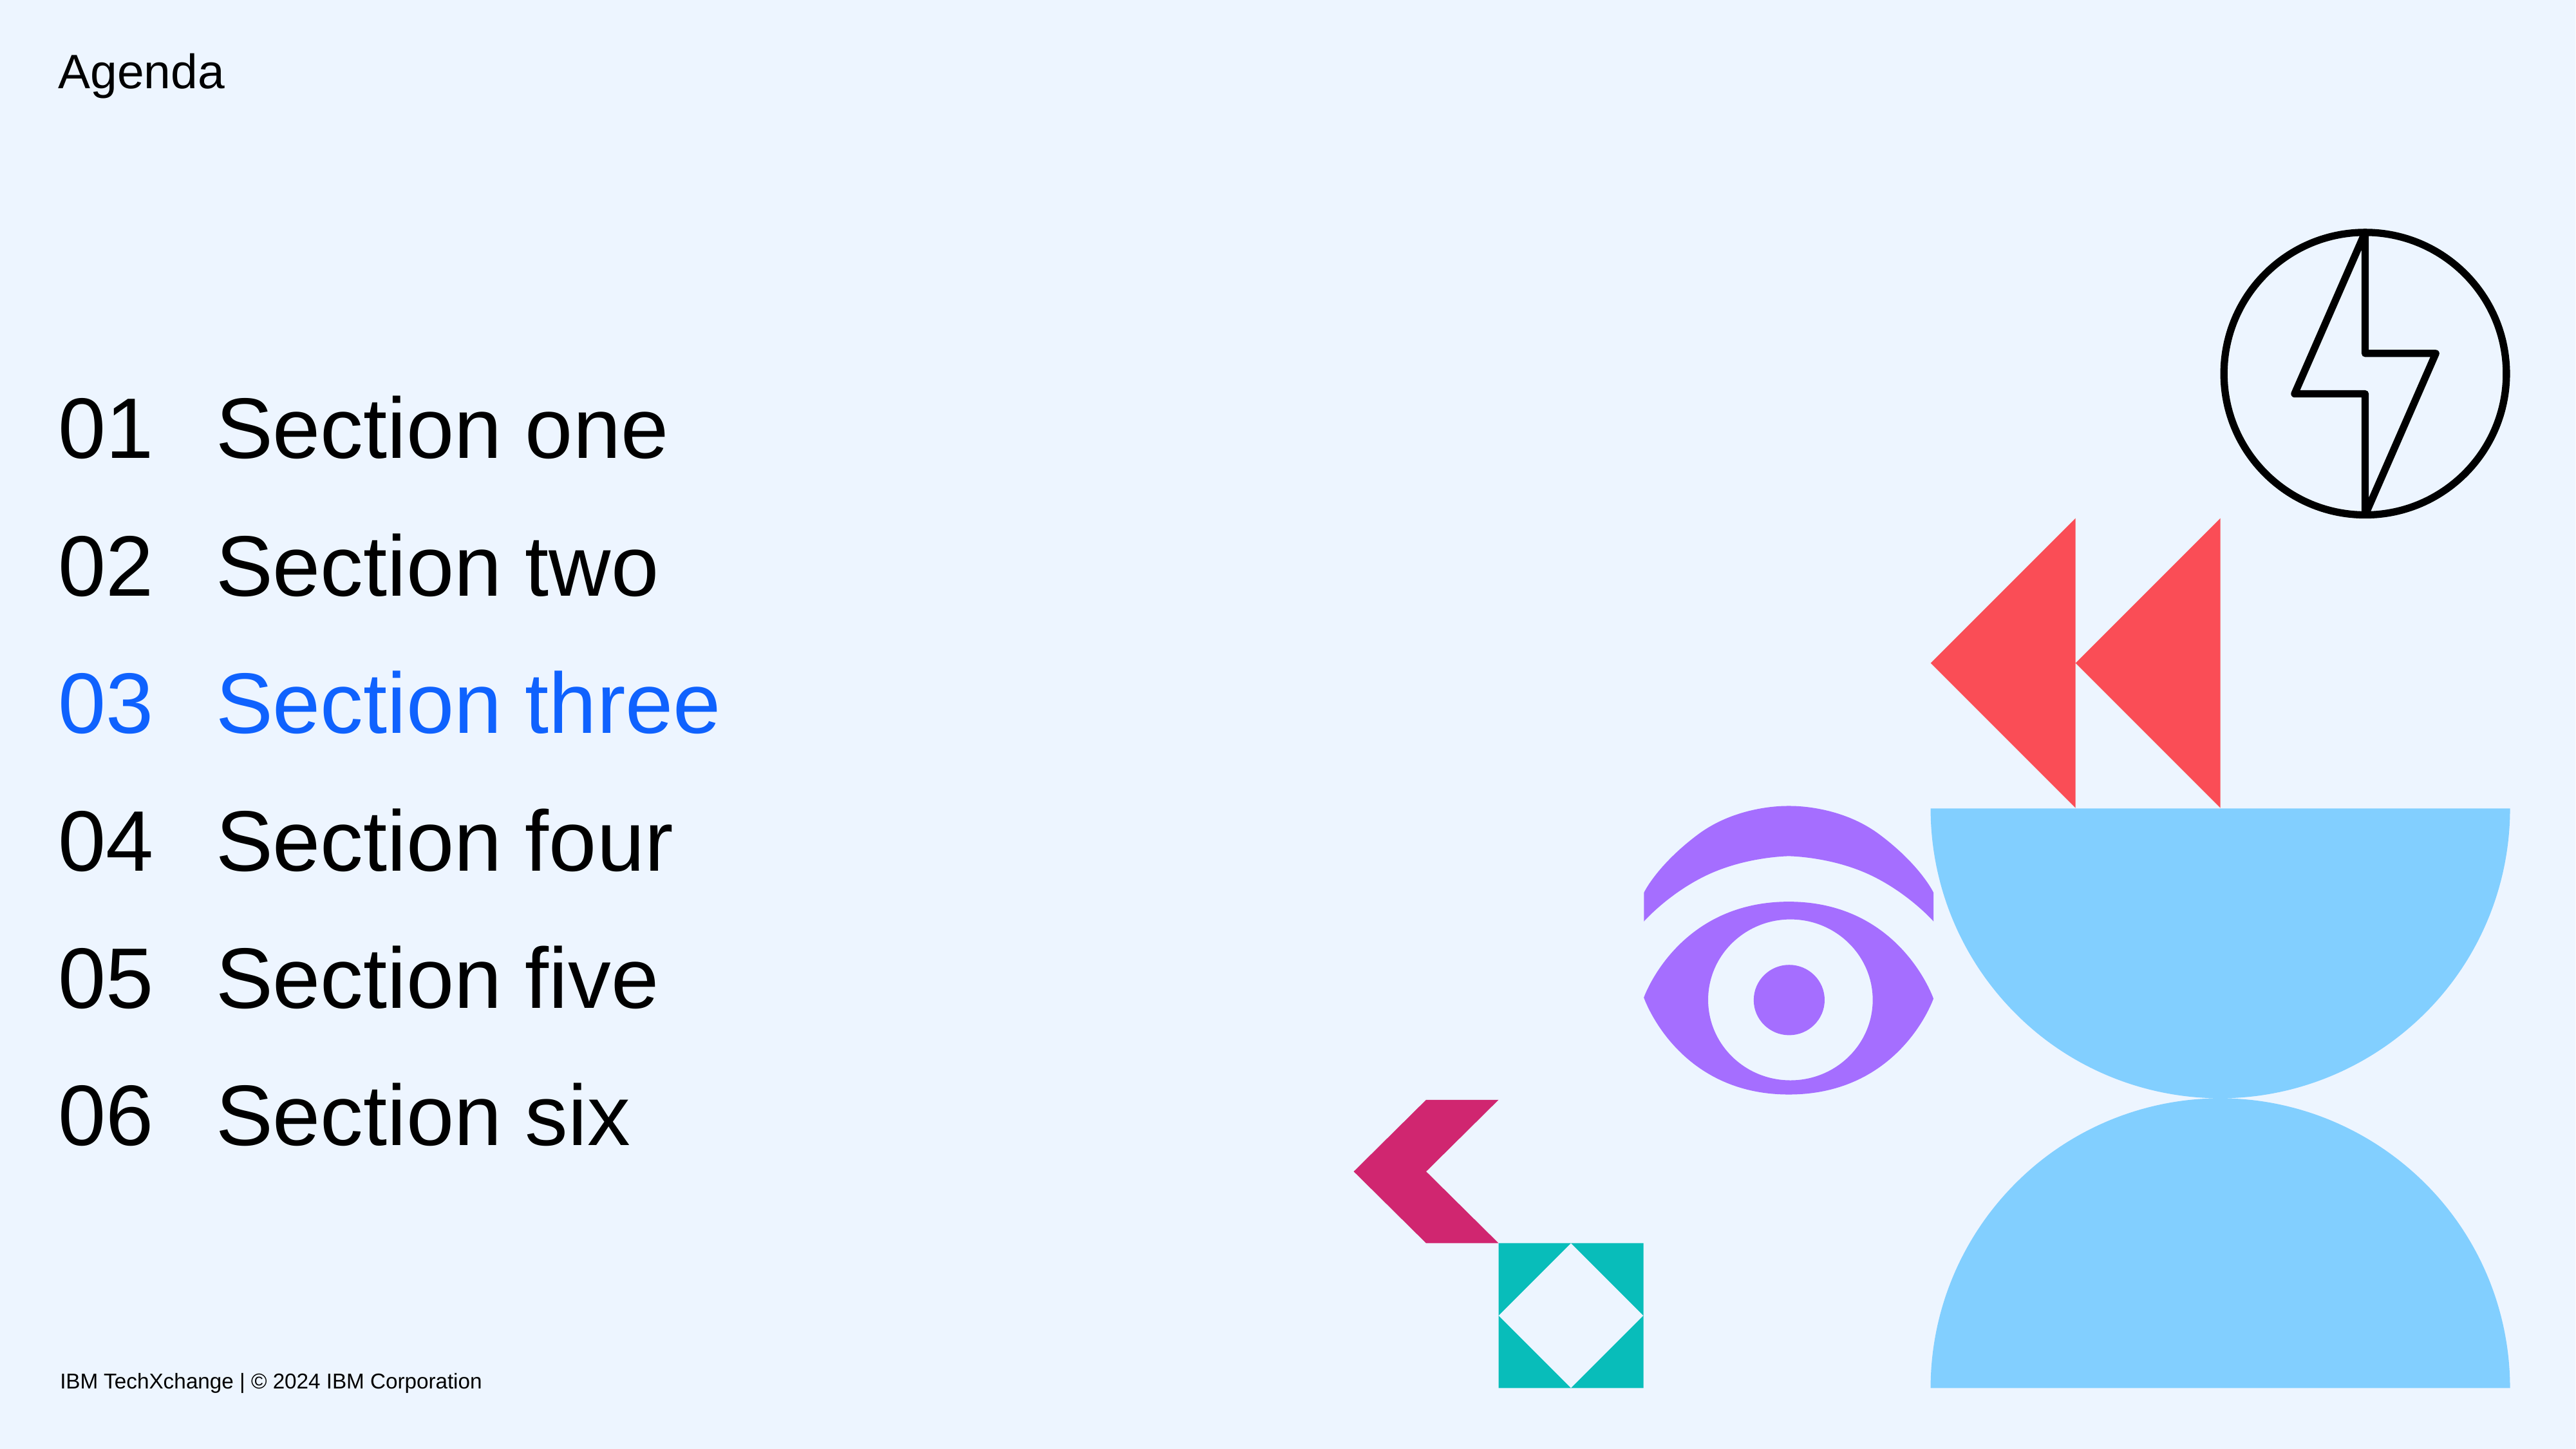

# Agenda
01
02
03
04
05
06
Section one
Section two
Section three
Section four
Section five
Section six
IBM TechXchange | © 2024 IBM Corporation